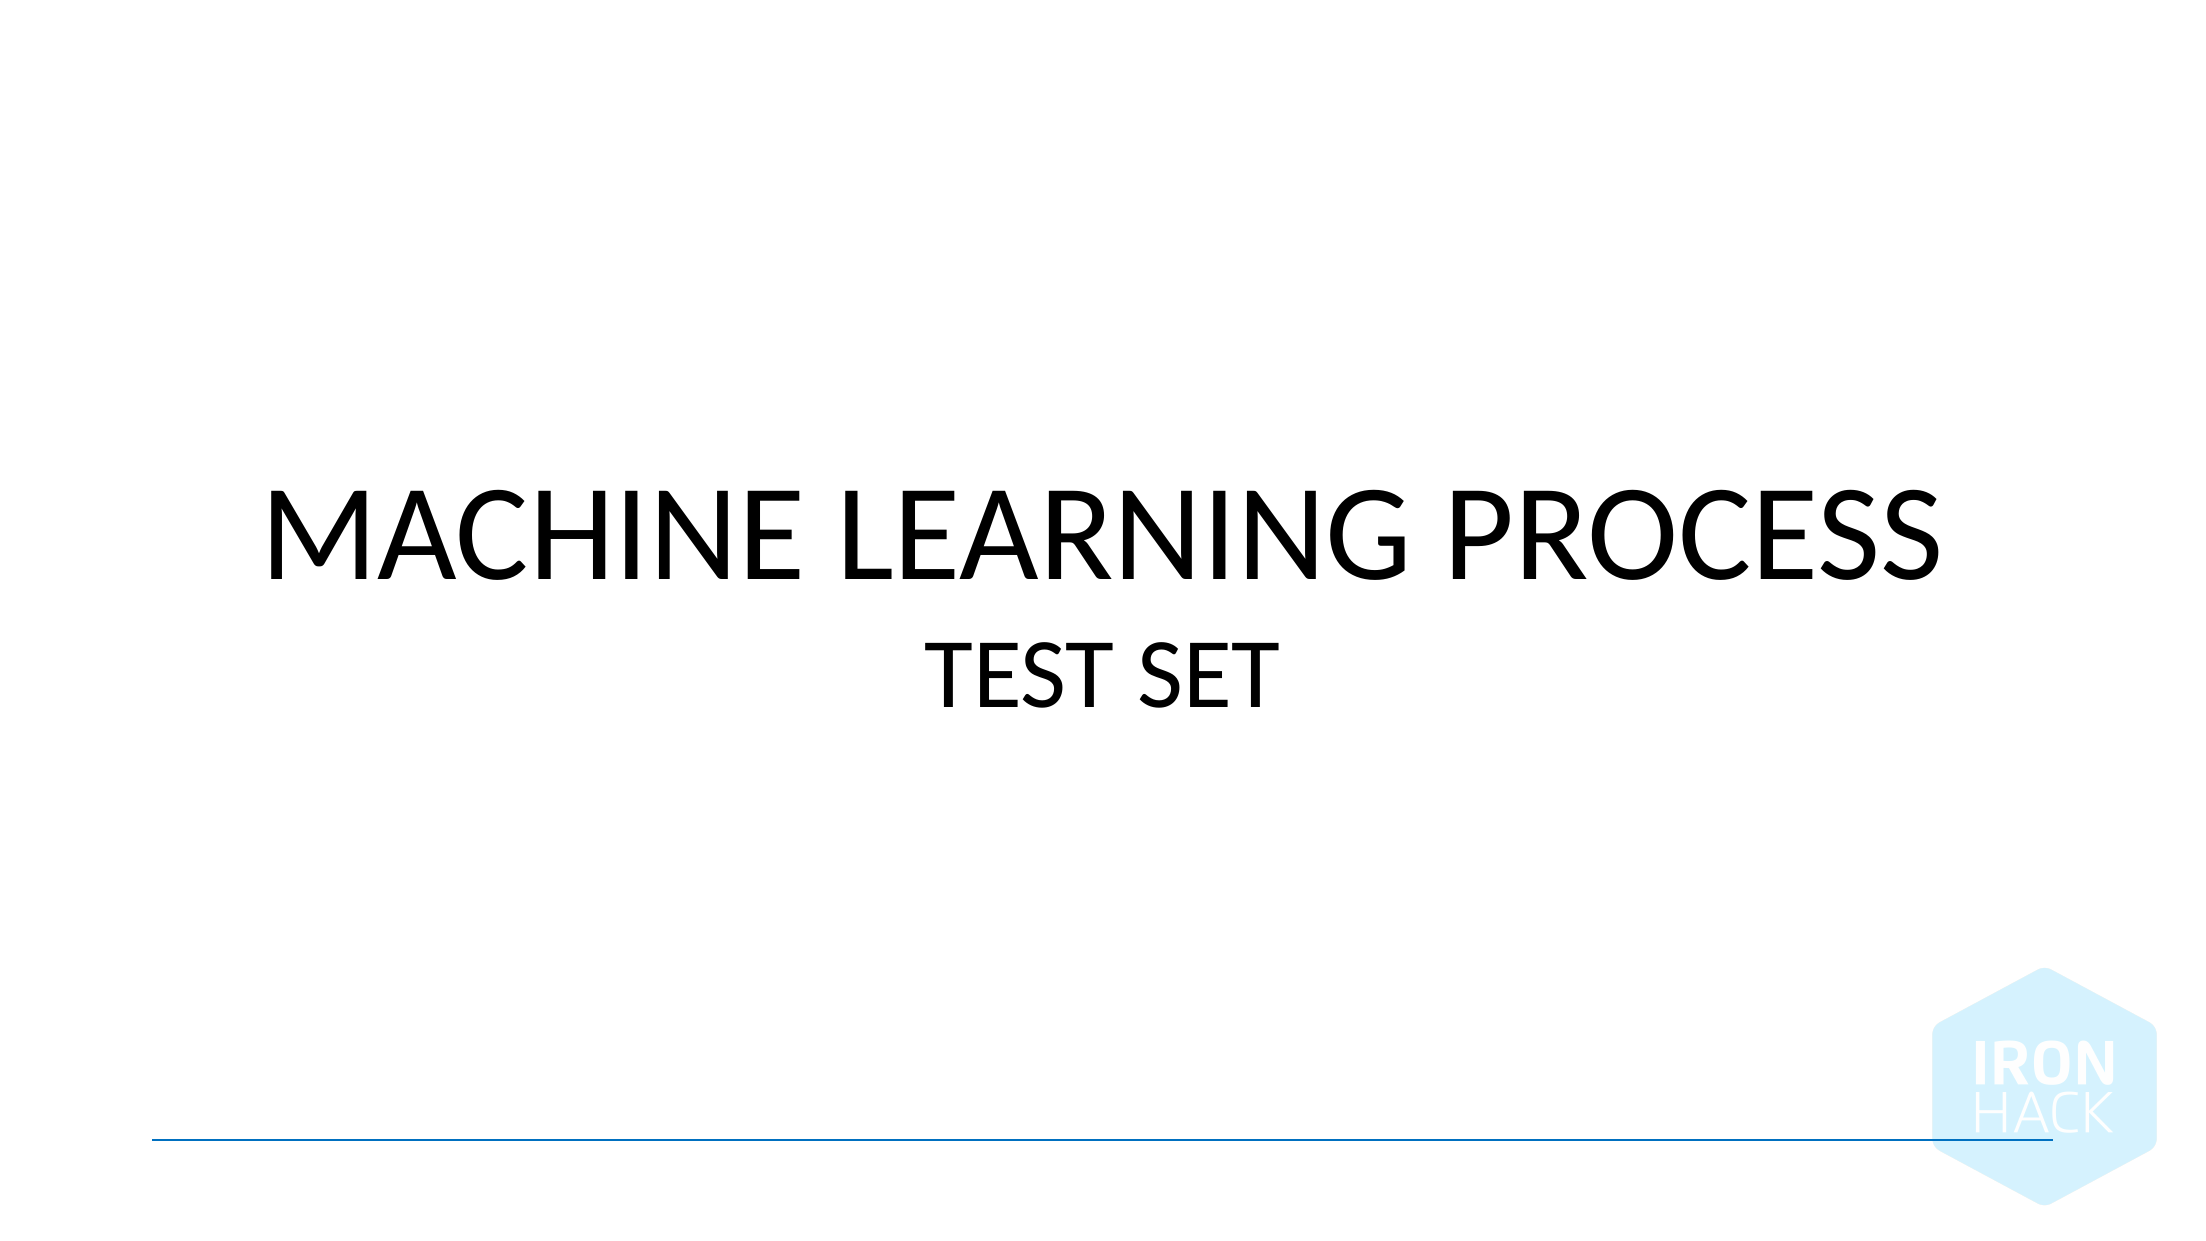

Machine learning process
TEST SET
January 8, 2025 |
52